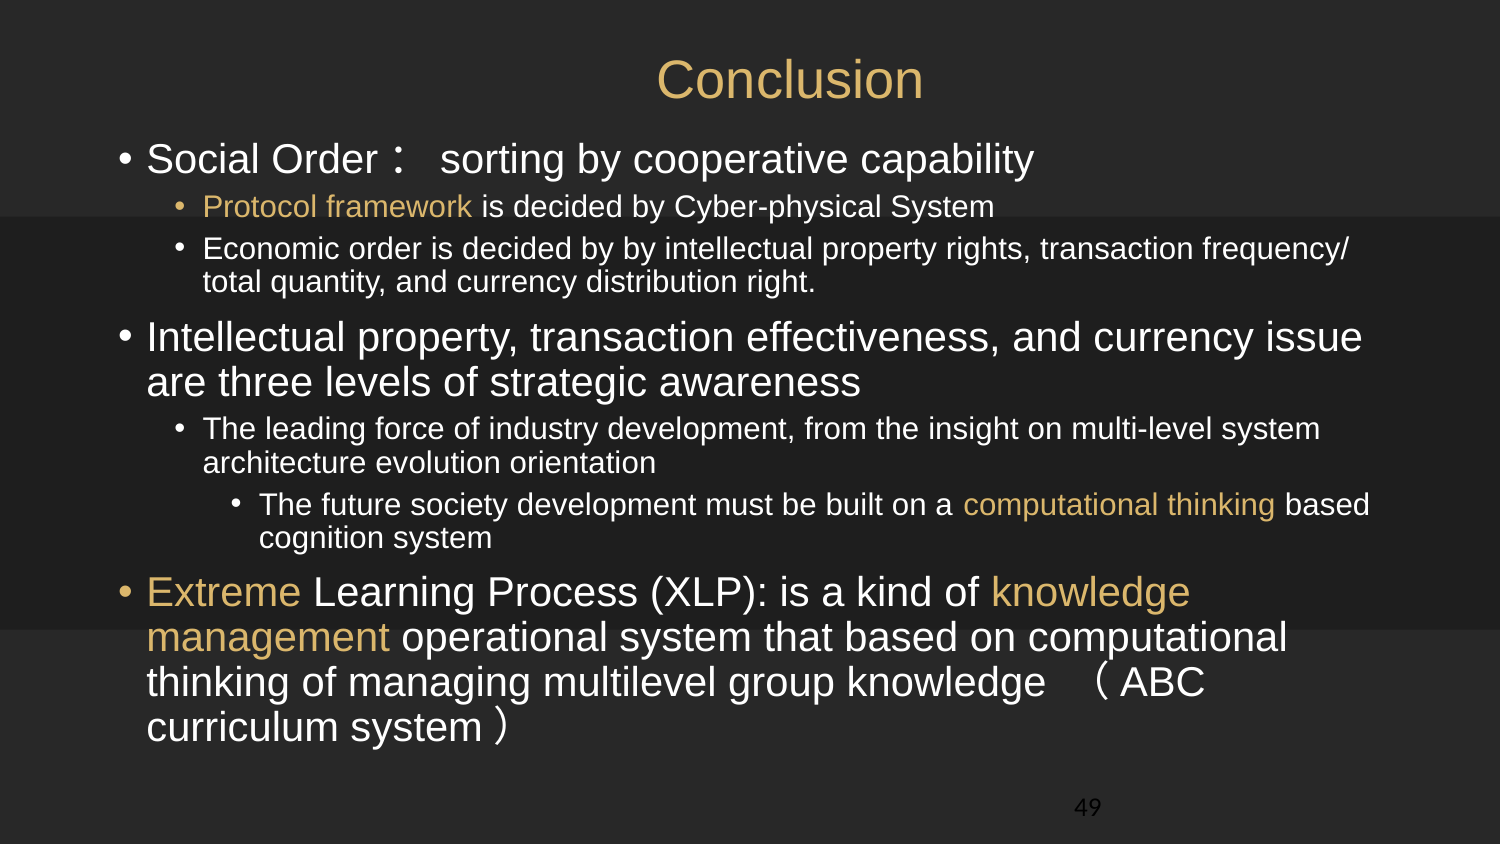

# Conclusion
Social Order：sorting by cooperative capability
Protocol framework is decided by Cyber-physical System
Economic order is decided by by intellectual property rights, transaction frequency/ total quantity, and currency distribution right.
Intellectual property, transaction effectiveness, and currency issue are three levels of strategic awareness
The leading force of industry development, from the insight on multi-level system architecture evolution orientation
The future society development must be built on a computational thinking based cognition system
Extreme Learning Process (XLP): is a kind of knowledge management operational system that based on computational thinking of managing multilevel group knowledge （ABC curriculum system）
49